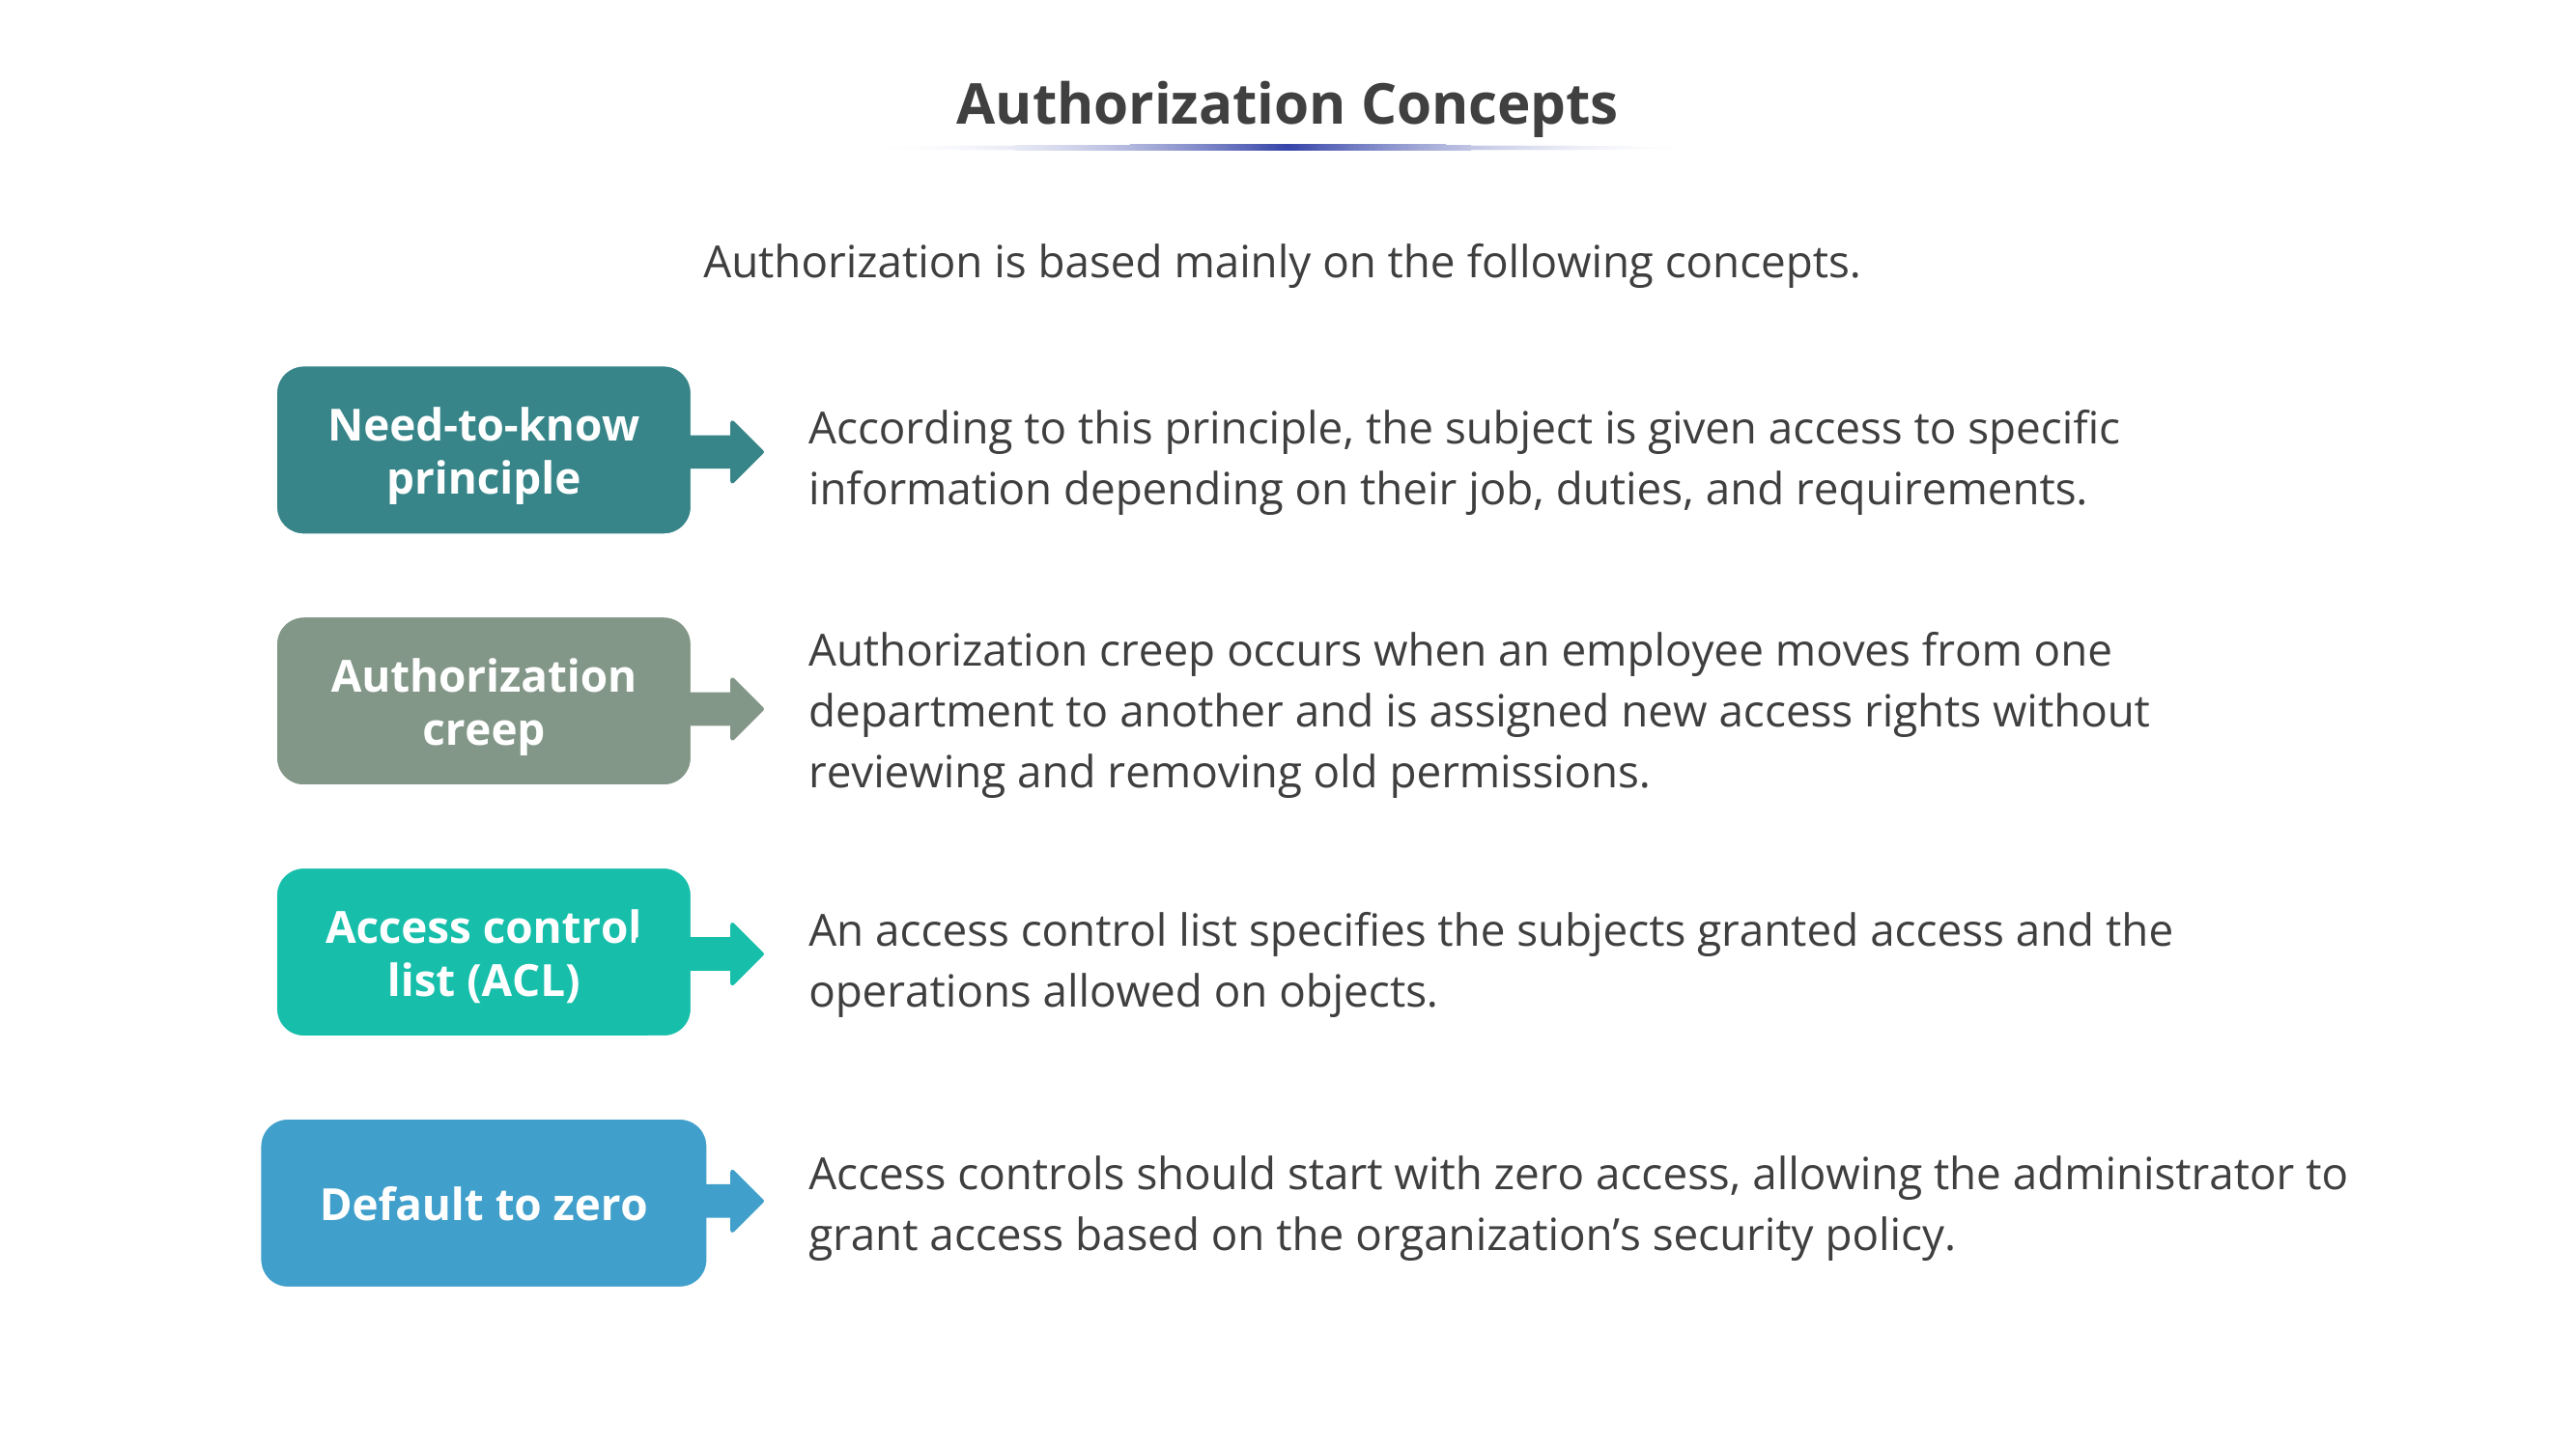

# Authorization Concepts

Authorization is based mainly on the following concepts.
Need-to-know principle
According to this principle, the subject is given access to specific information depending on their job, duties, and requirements.

Authorization creep occurs when an employee moves from one department to another and is assigned new access rights without reviewing and removing old permissions.
Authorization creep

Access control list (ACL)
An access control list specifies the subjects granted access and the operations allowed on objects.

Default to zero
Access controls should start with zero access, allowing the administrator to grant access based on the organization’s security policy.